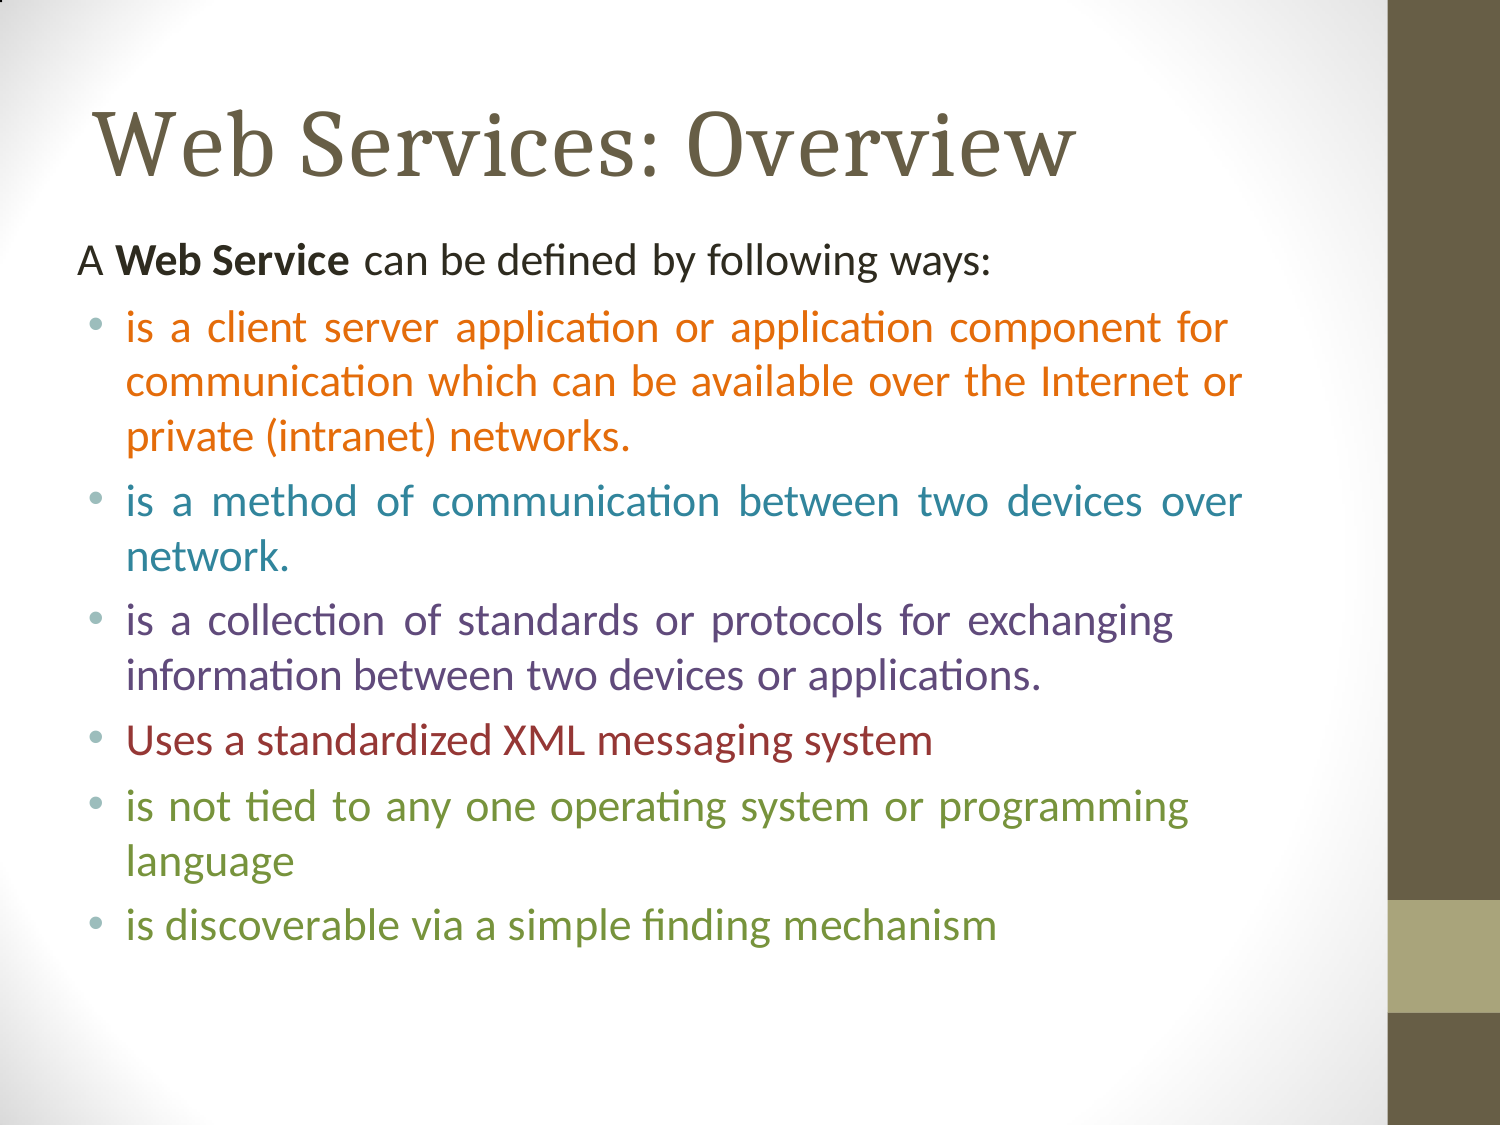

# Web Services: Overview
	A Web Service can be defined by following ways:
is a client server application or application component for  communication which can be available over the Internet or private (intranet) networks.
is a method of communication between two devices over network.
is a collection of standards or protocols for exchanging  information between two devices or applications.
Uses a standardized XML messaging system
is not tied to any one operating system or programming language
is discoverable via a simple finding mechanism